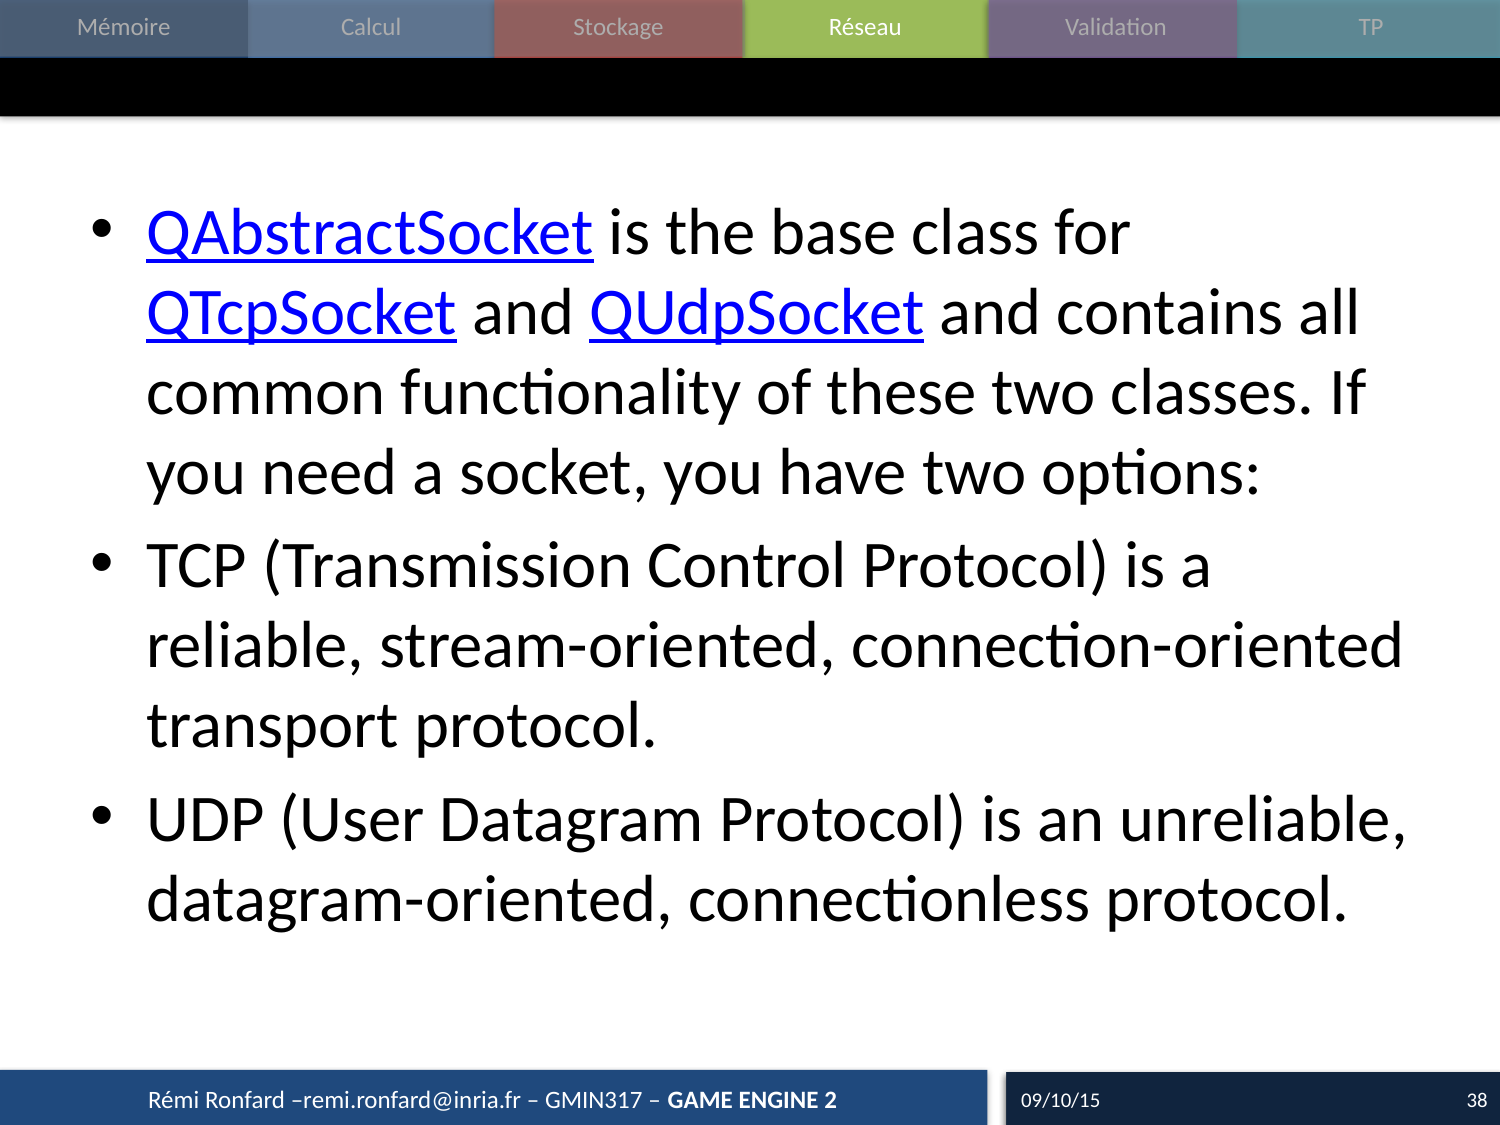

#
QAbstractSocket is the base class for QTcpSocket and QUdpSocket and contains all common functionality of these two classes. If you need a socket, you have two options:
TCP (Transmission Control Protocol) is a reliable, stream-oriented, connection-oriented transport protocol.
UDP (User Datagram Protocol) is an unreliable, datagram-oriented, connectionless protocol.
Rémi Ronfard –remi.ronfard@inria.fr – GMIN317 – GAME ENGINE 2
09/10/15
38